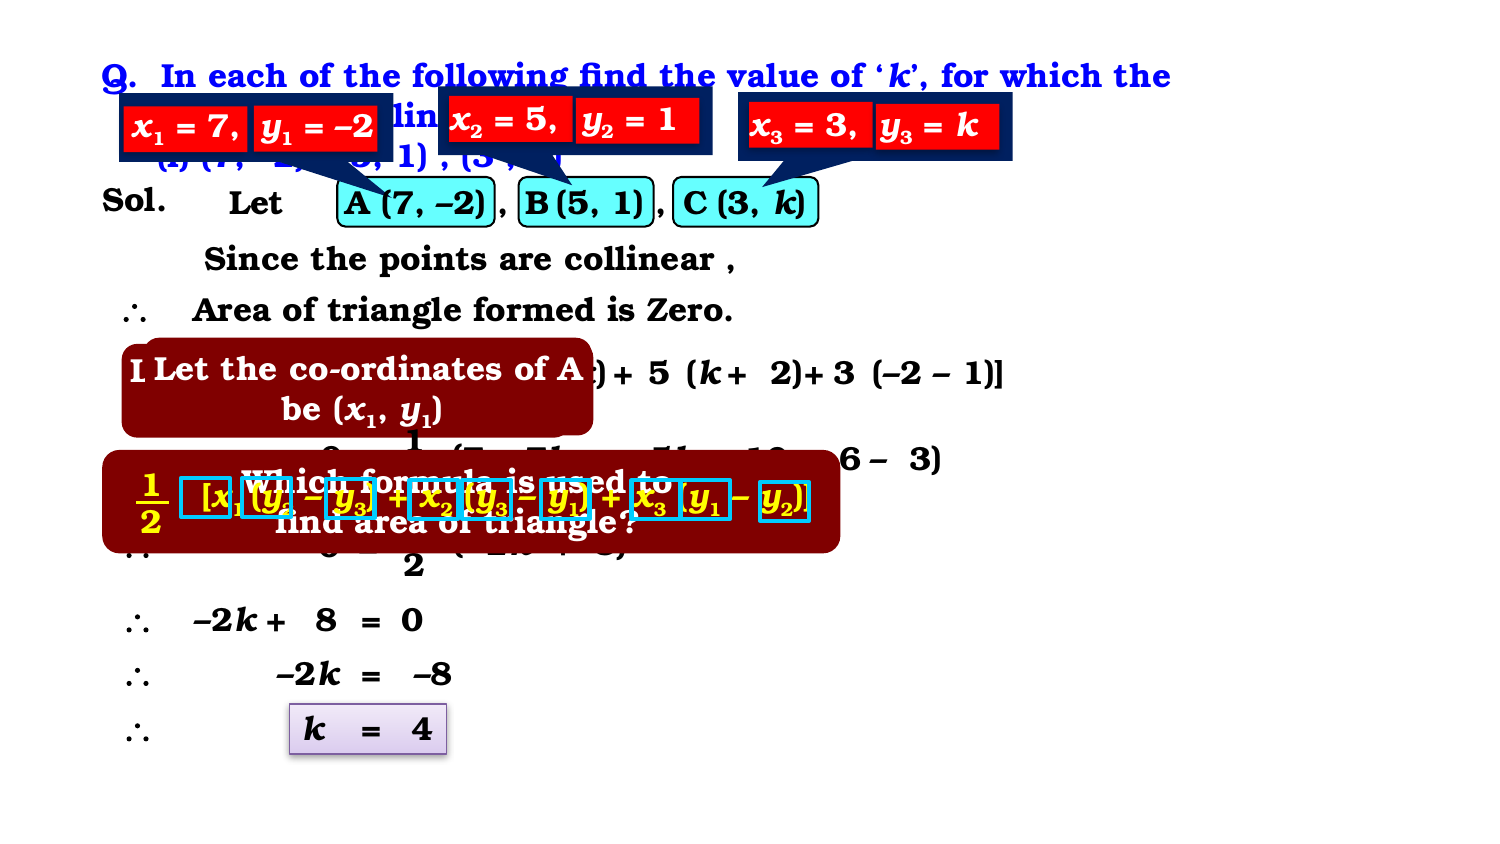

Q.  In each of the following find the value of ‘k’, for which the
     points are collinear
	(i) (7, –2) , (5, 1) , (3 , k)

x2 = 5,
y2 = 1

x3 = 3,
y3 = k

x1 = 7,
y1 = –2

Sol.
Let
A
(7, –2) ,
B
(5, 1) ,
C
(3, k)

Since the points are collinear ,
∴    Area of triangle formed is Zero.
1
Let the co-ordinates of B be (x2, y2)

Let the co-ordinates of A be (x1, y1)

Let the co-ordinates of C be (x3, y3)

area
[
7
(1
–
k)
+
5
(k
+
2)
+
3
(–2
–
1)]
=
2
1
(
∴
0
7
–
7k
+
5k
+
10
–
6
–
3)
=

2
Which formula is used to find area of triangle?
1
2
[x1 (y2 – y3) + x2 (y3 – y1) + x3 (y1 – y2)]

1
(
–2k
+
8)
∴
0
=
2
∴
–2k
+
8
=
0
∴
–2k
=
–8
∴
k
=
4